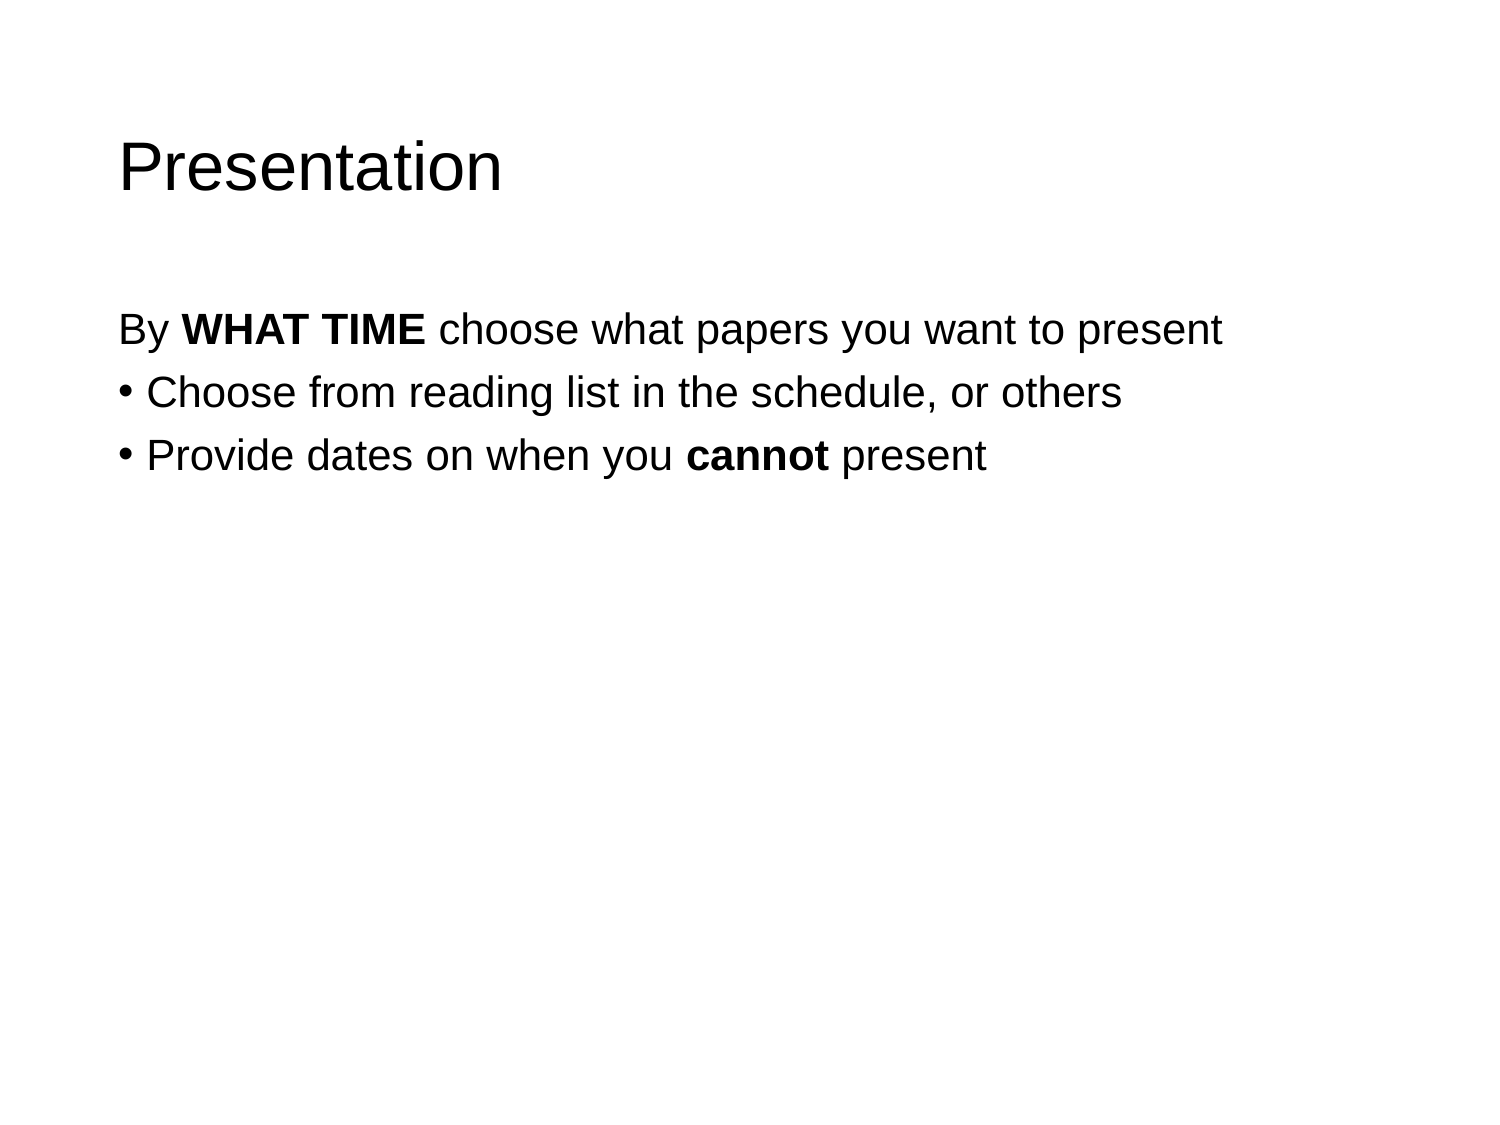

# Presentation
By WHAT TIME choose what papers you want to present
Choose from reading list in the schedule, or others
Provide dates on when you cannot present